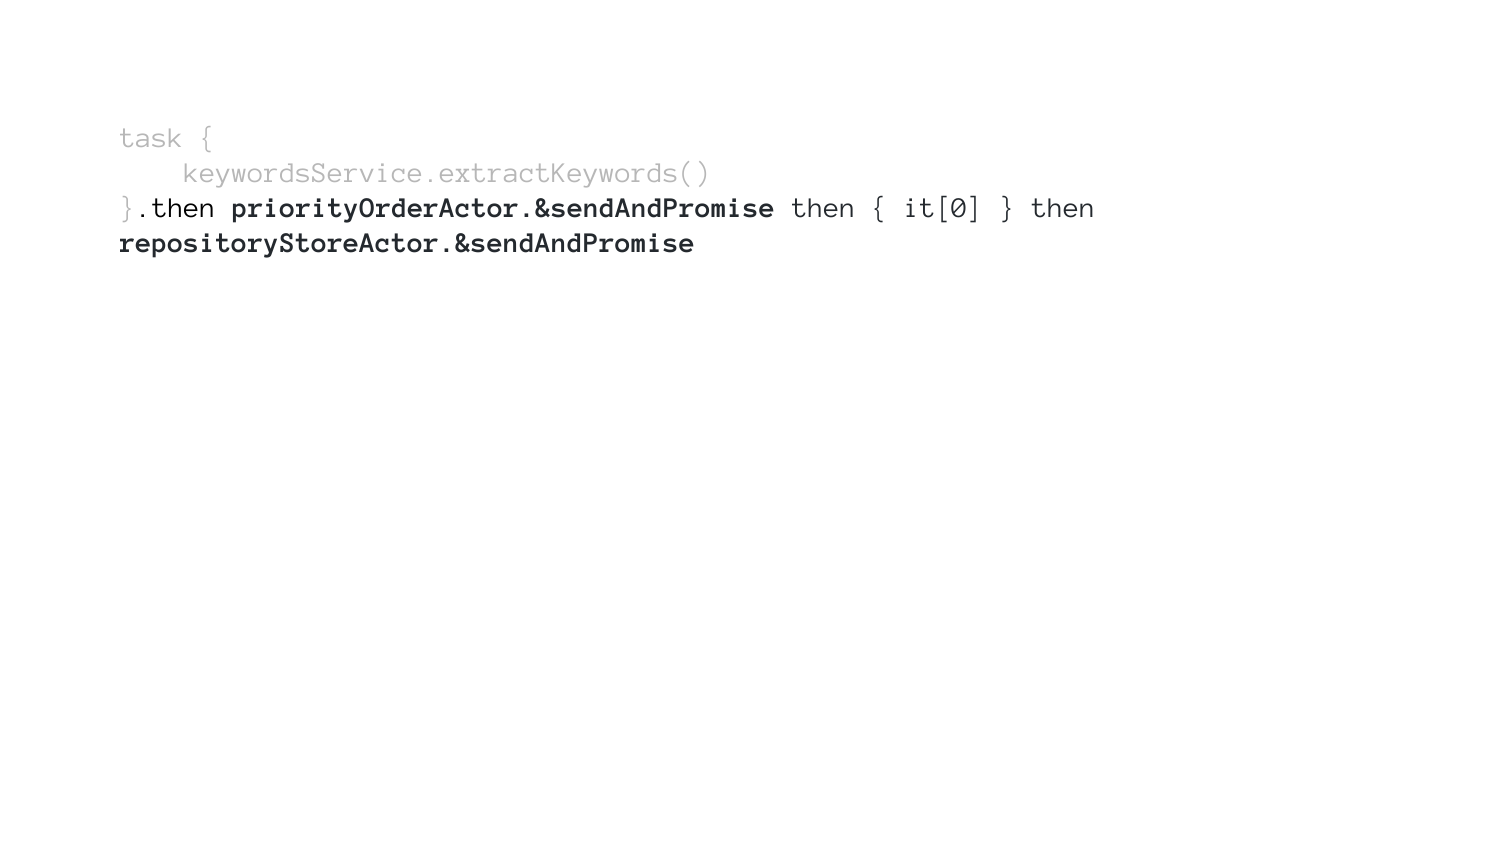

task {
    keywordsService.extractKeywords()
}.then priorityOrderActor.&sendAndPromise then { it[0] } then repositoryStoreActor.&sendAndPromise